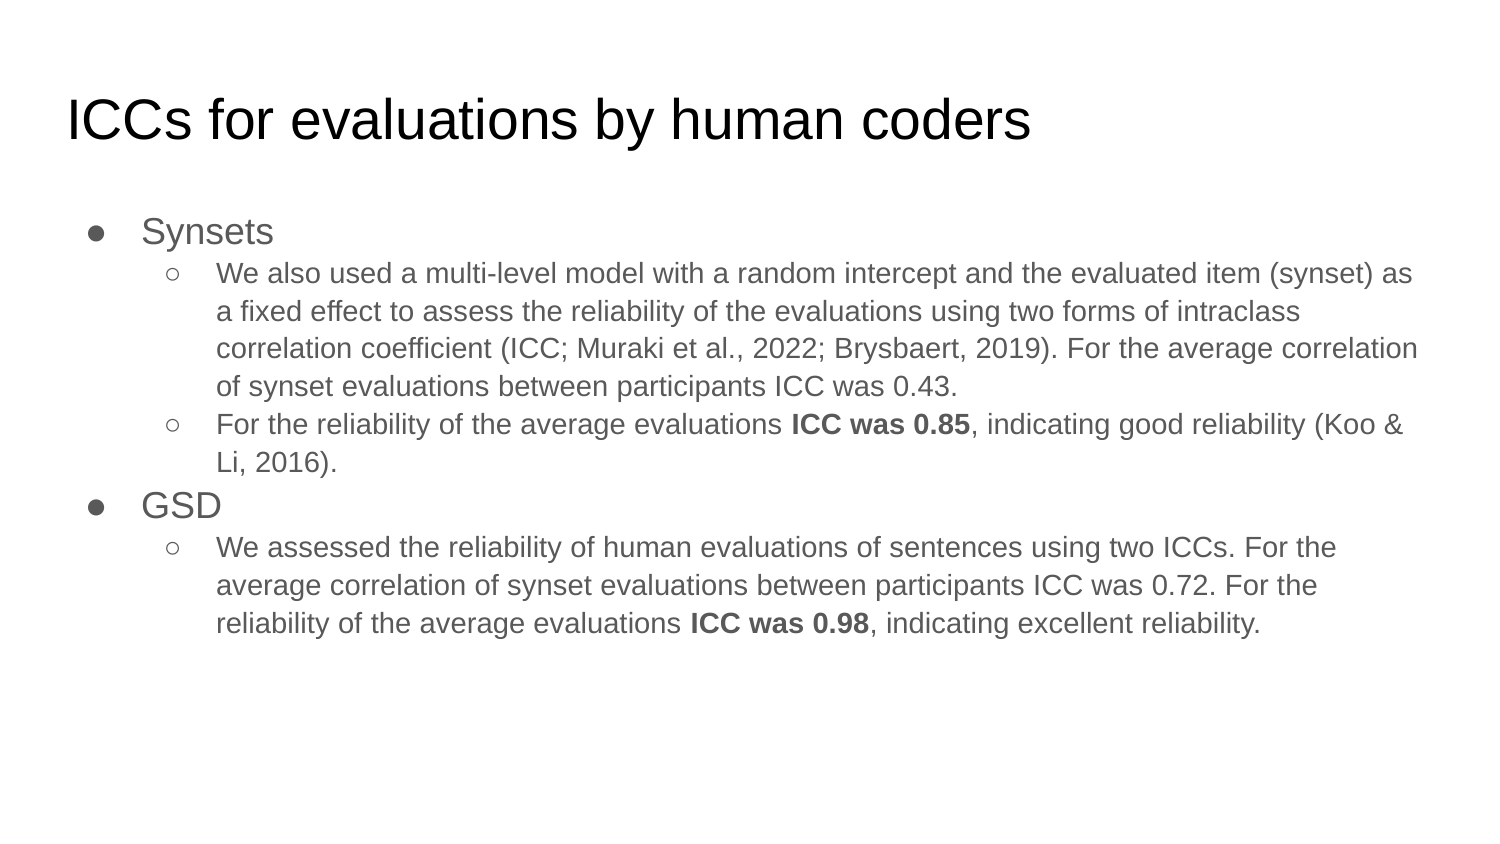

# ICCs for evaluations by human coders
Synsets
We also used a multi-level model with a random intercept and the evaluated item (synset) as a fixed effect to assess the reliability of the evaluations using two forms of intraclass correlation coefficient (ICC; Muraki et al., 2022; Brysbaert, 2019). For the average correlation of synset evaluations between participants ICC was 0.43.
For the reliability of the average evaluations ICC was 0.85, indicating good reliability (Koo & Li, 2016).
GSD
We assessed the reliability of human evaluations of sentences using two ICCs. For the average correlation of synset evaluations between participants ICC was 0.72. For the reliability of the average evaluations ICC was 0.98, indicating excellent reliability.